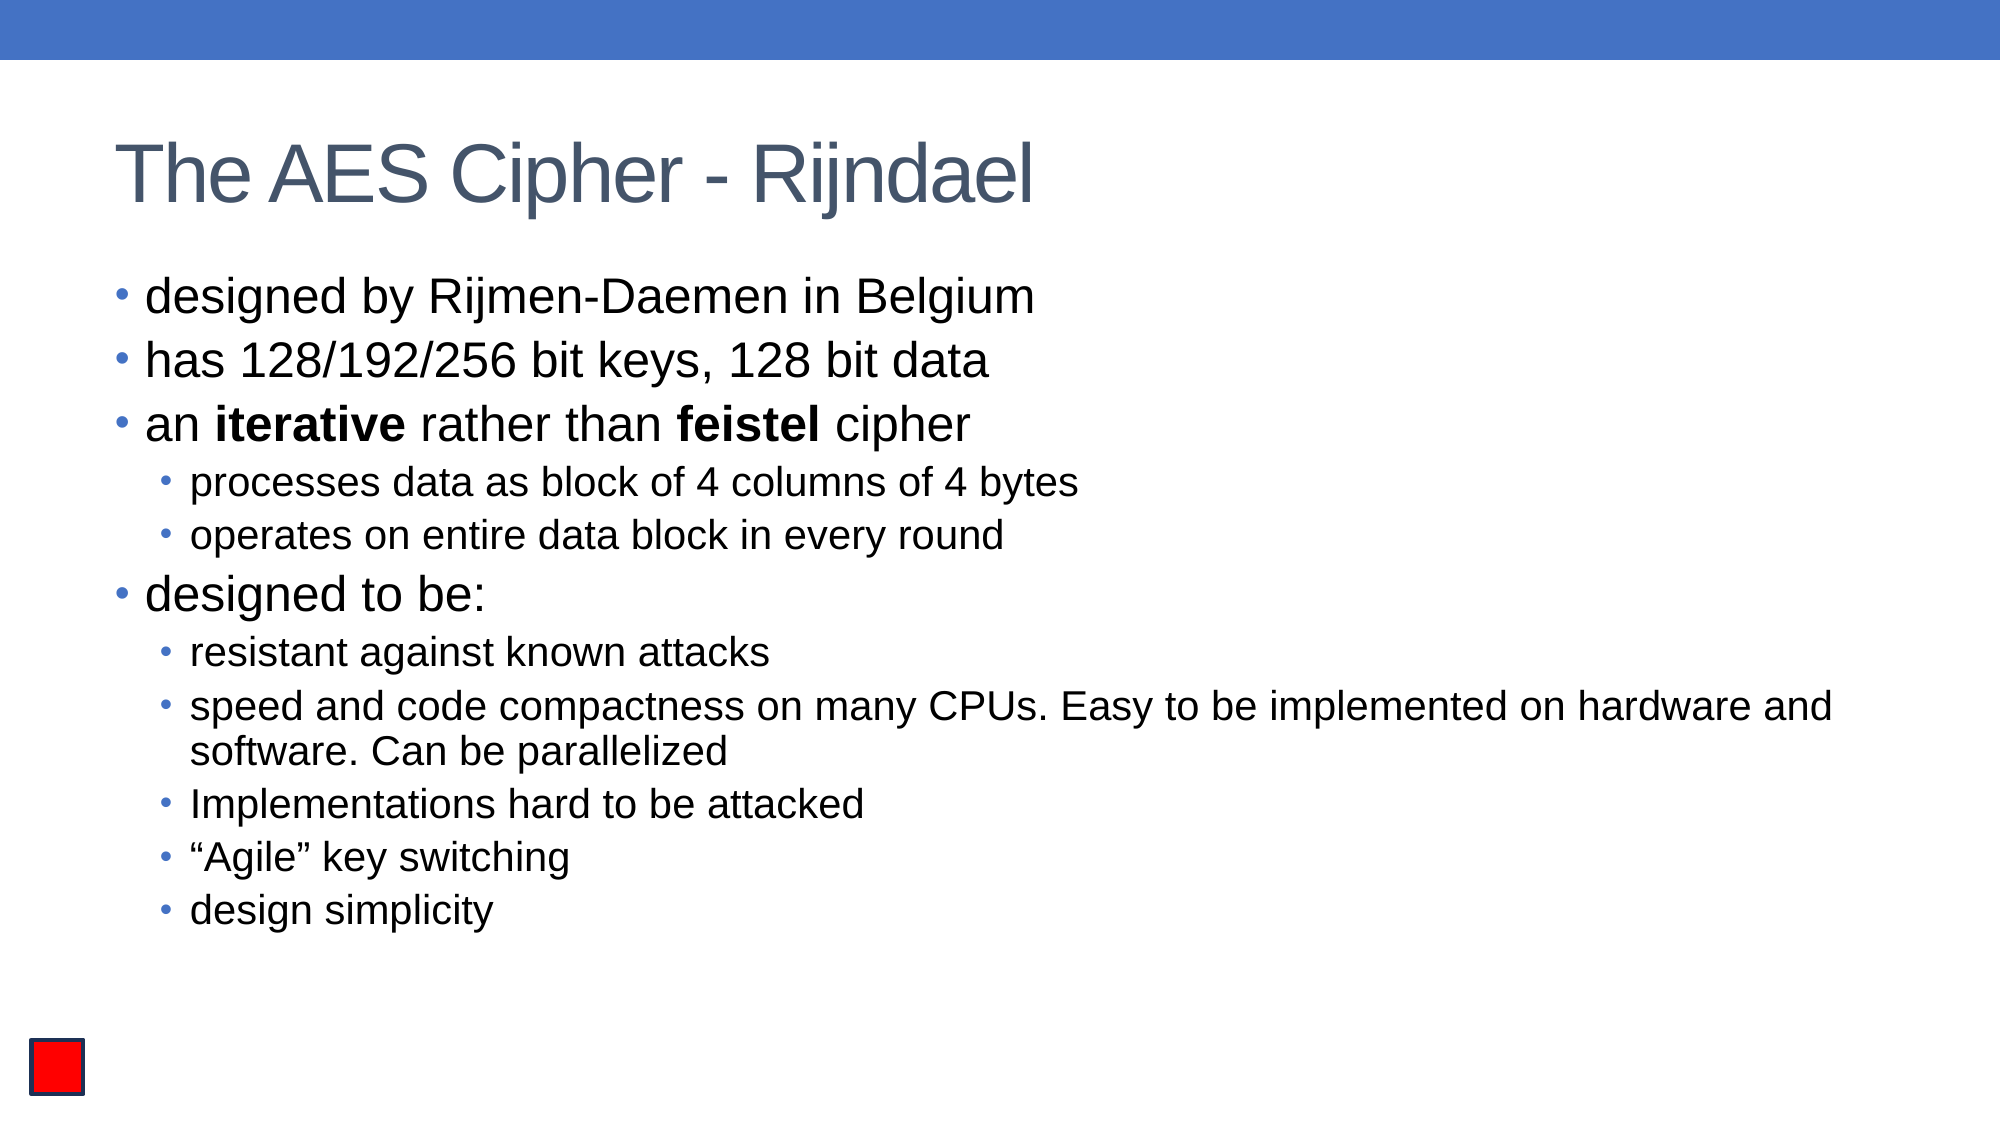

# The AES Cipher - Rijndael
designed by Rijmen-Daemen in Belgium
has 128/192/256 bit keys, 128 bit data
an iterative rather than feistel cipher
processes data as block of 4 columns of 4 bytes
operates on entire data block in every round
designed to be:
resistant against known attacks
speed and code compactness on many CPUs. Easy to be implemented on hardware and software. Can be parallelized
Implementations hard to be attacked
“Agile” key switching
design simplicity